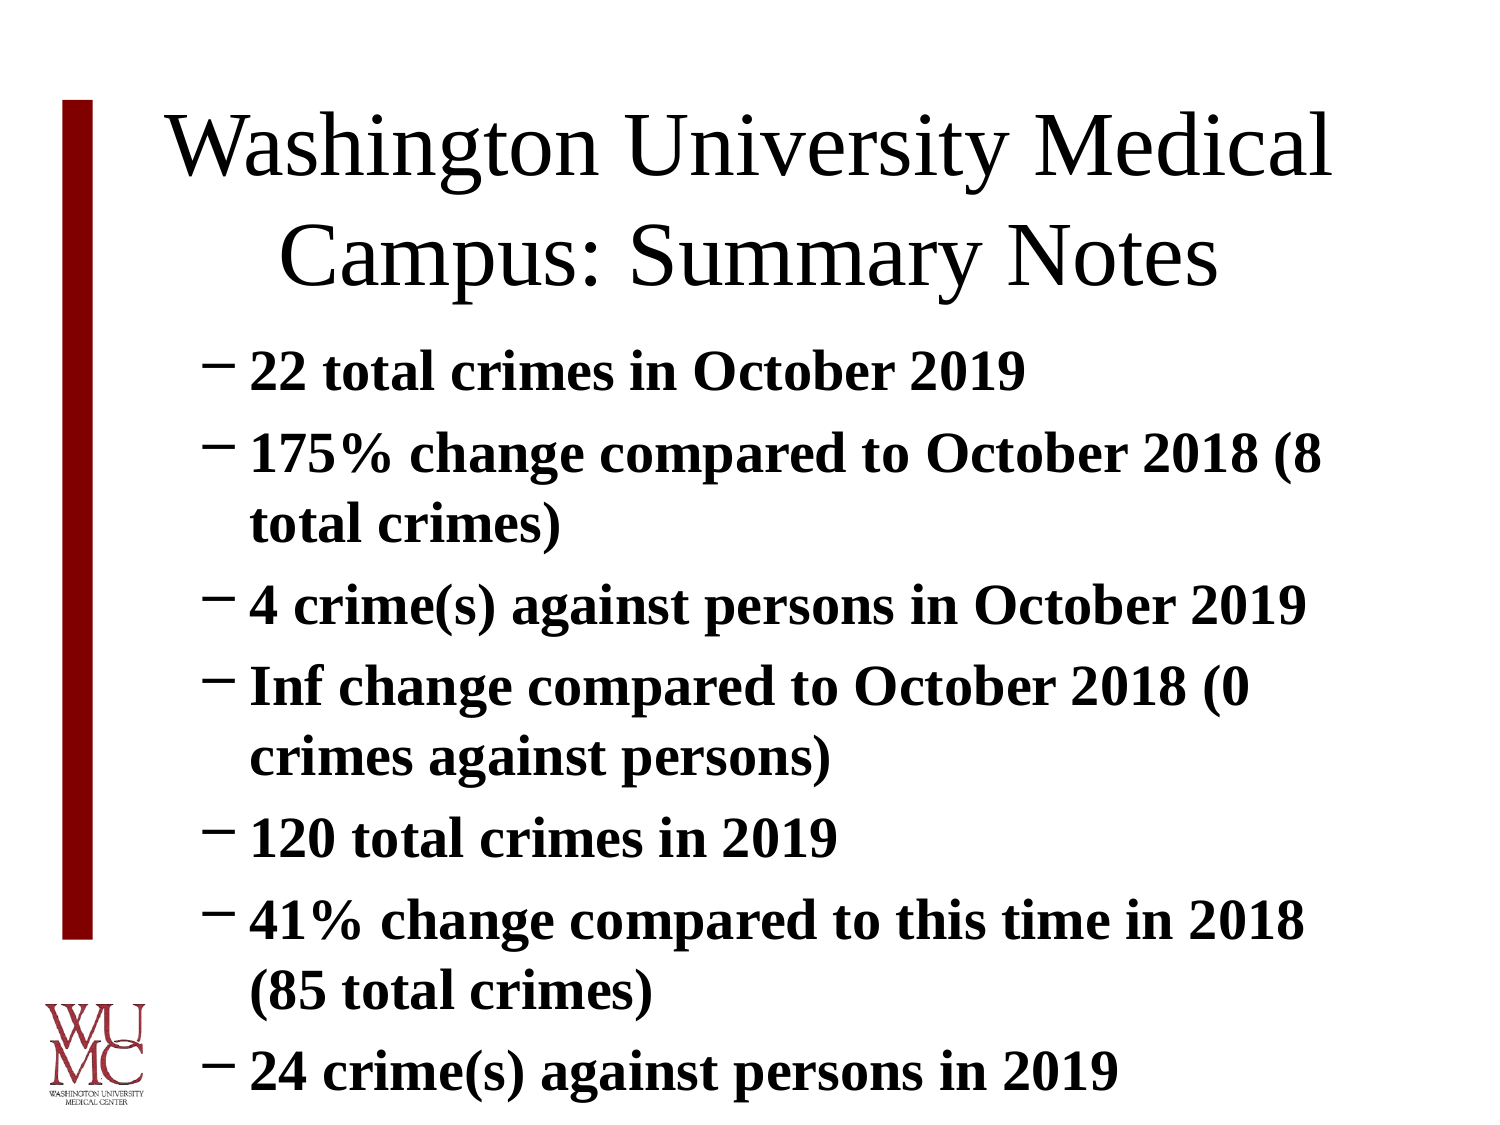

# Washington University Medical Campus: Summary Notes
22 total crimes in October 2019
175% change compared to October 2018 (8 total crimes)
4 crime(s) against persons in October 2019
Inf change compared to October 2018 (0 crimes against persons)
120 total crimes in 2019
41% change compared to this time in 2018 (85 total crimes)
24 crime(s) against persons in 2019
200% change compared to this time in 2018 (8 crimes against persons)